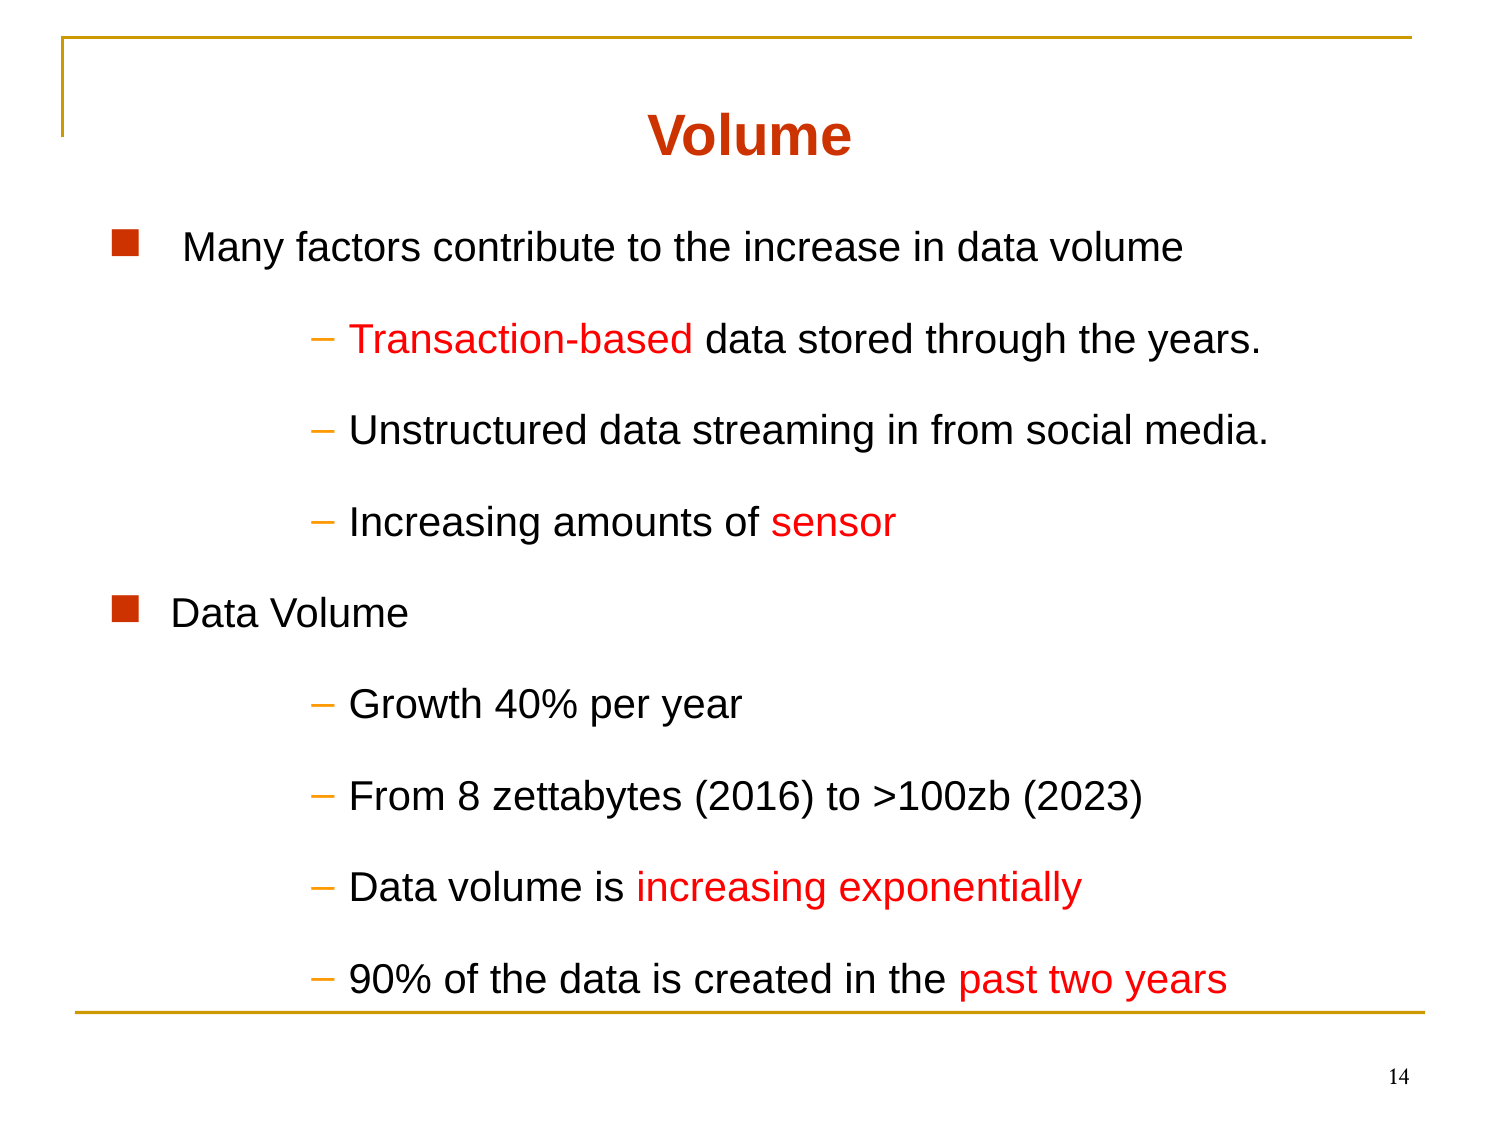

Volume
 Many factors contribute to the increase in data volume
Transaction-based data stored through the years.
Unstructured data streaming in from social media.
Increasing amounts of sensor
Data Volume
Growth 40% per year
From 8 zettabytes (2016) to >100zb (2023)
Data volume is increasing exponentially
90% of the data is created in the past two years
14